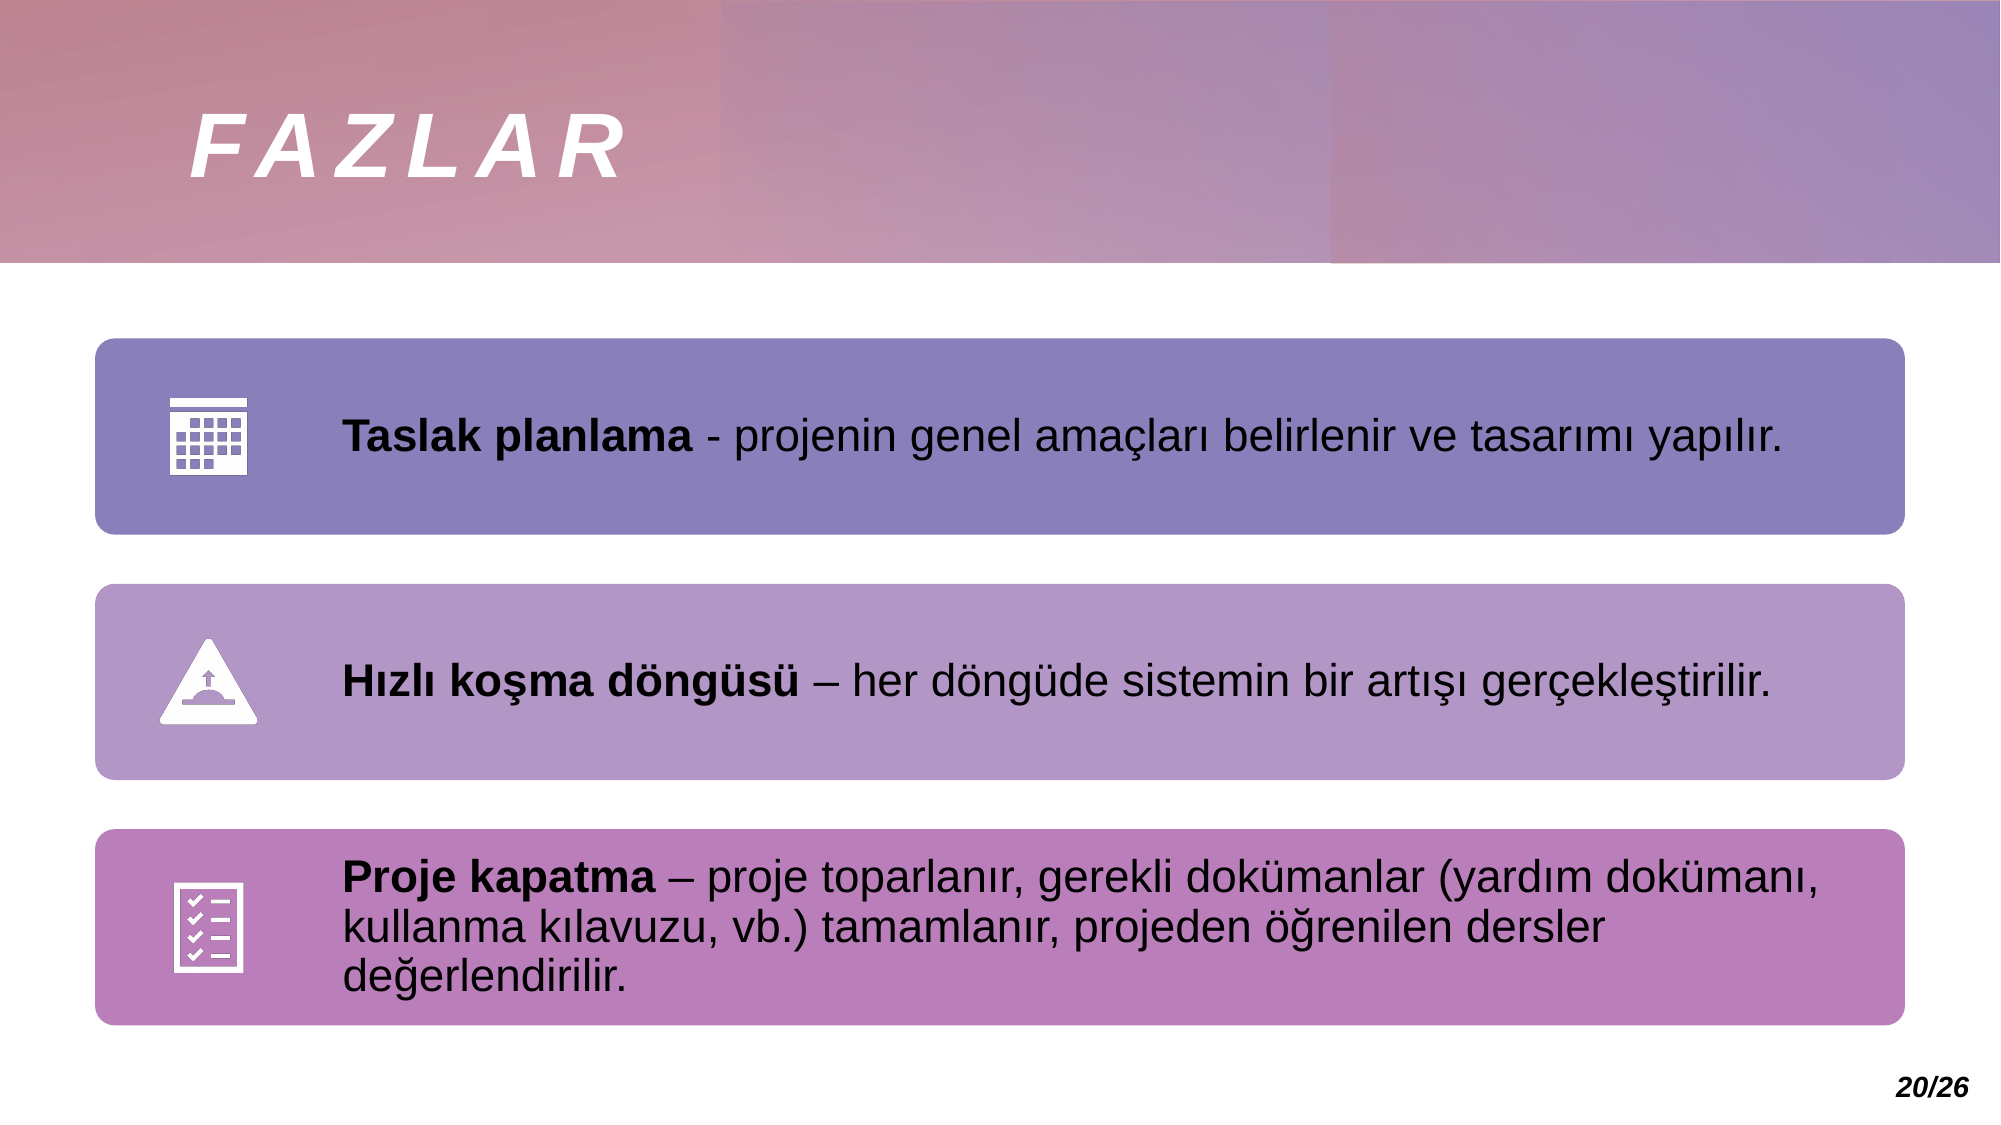

# Fazlar
Taslak planlama - projenin genel amaçları belirlenir ve tasarımı yapılır.
Hızlı koşma döngüsü – her döngüde sistemin bir artışı gerçekleştirilir.
Proje kapatma – proje toparlanır, gerekli dokümanlar (yardım dokümanı, kullanma kılavuzu, vb.) tamamlanır, projeden öğrenilen dersler değerlendirilir.
20/26